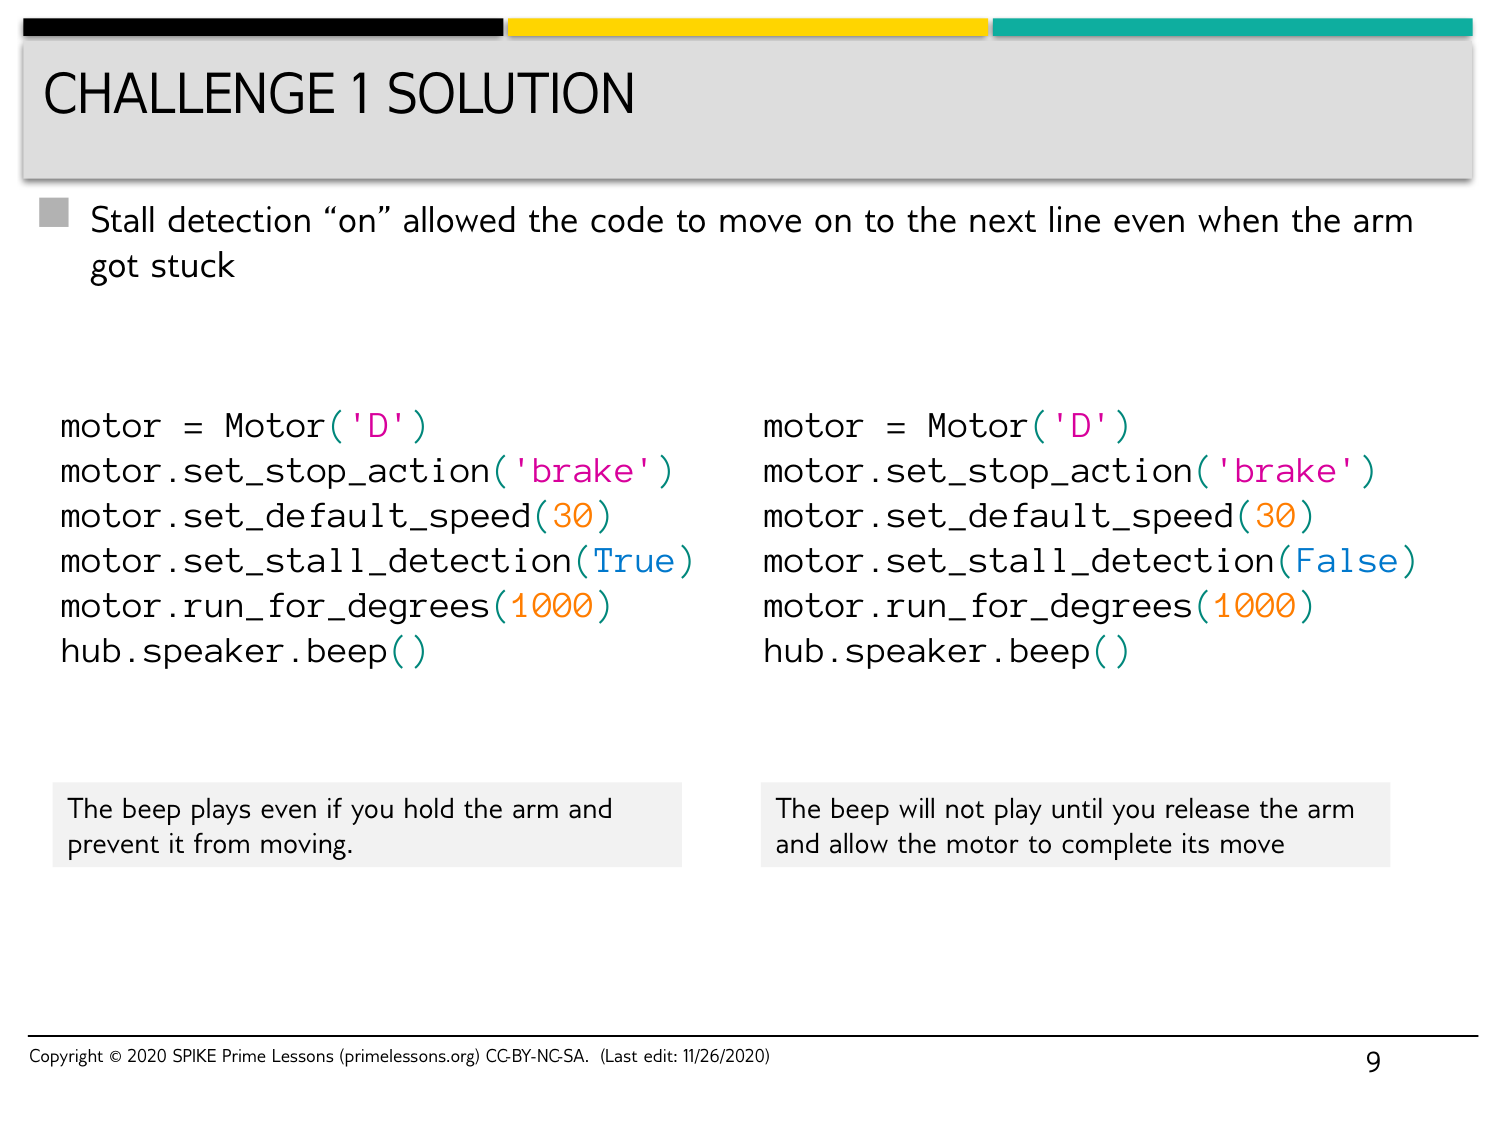

# Challenge 1 solution
Stall detection “on” allowed the code to move on to the next line even when the arm got stuck
motor = Motor('D')
motor.set_stop_action('brake')
motor.set_default_speed(30)
motor.set_stall_detection(True)
motor.run_for_degrees(1000)
hub.speaker.beep()
motor = Motor('D')
motor.set_stop_action('brake')
motor.set_default_speed(30)
motor.set_stall_detection(False)
motor.run_for_degrees(1000)
hub.speaker.beep()
The beep plays even if you hold the arm and prevent it from moving.
The beep will not play until you release the arm and allow the motor to complete its move
9
Copyright © 2020 SPIKE Prime Lessons (primelessons.org) CC-BY-NC-SA.  (Last edit: 11/26/2020)